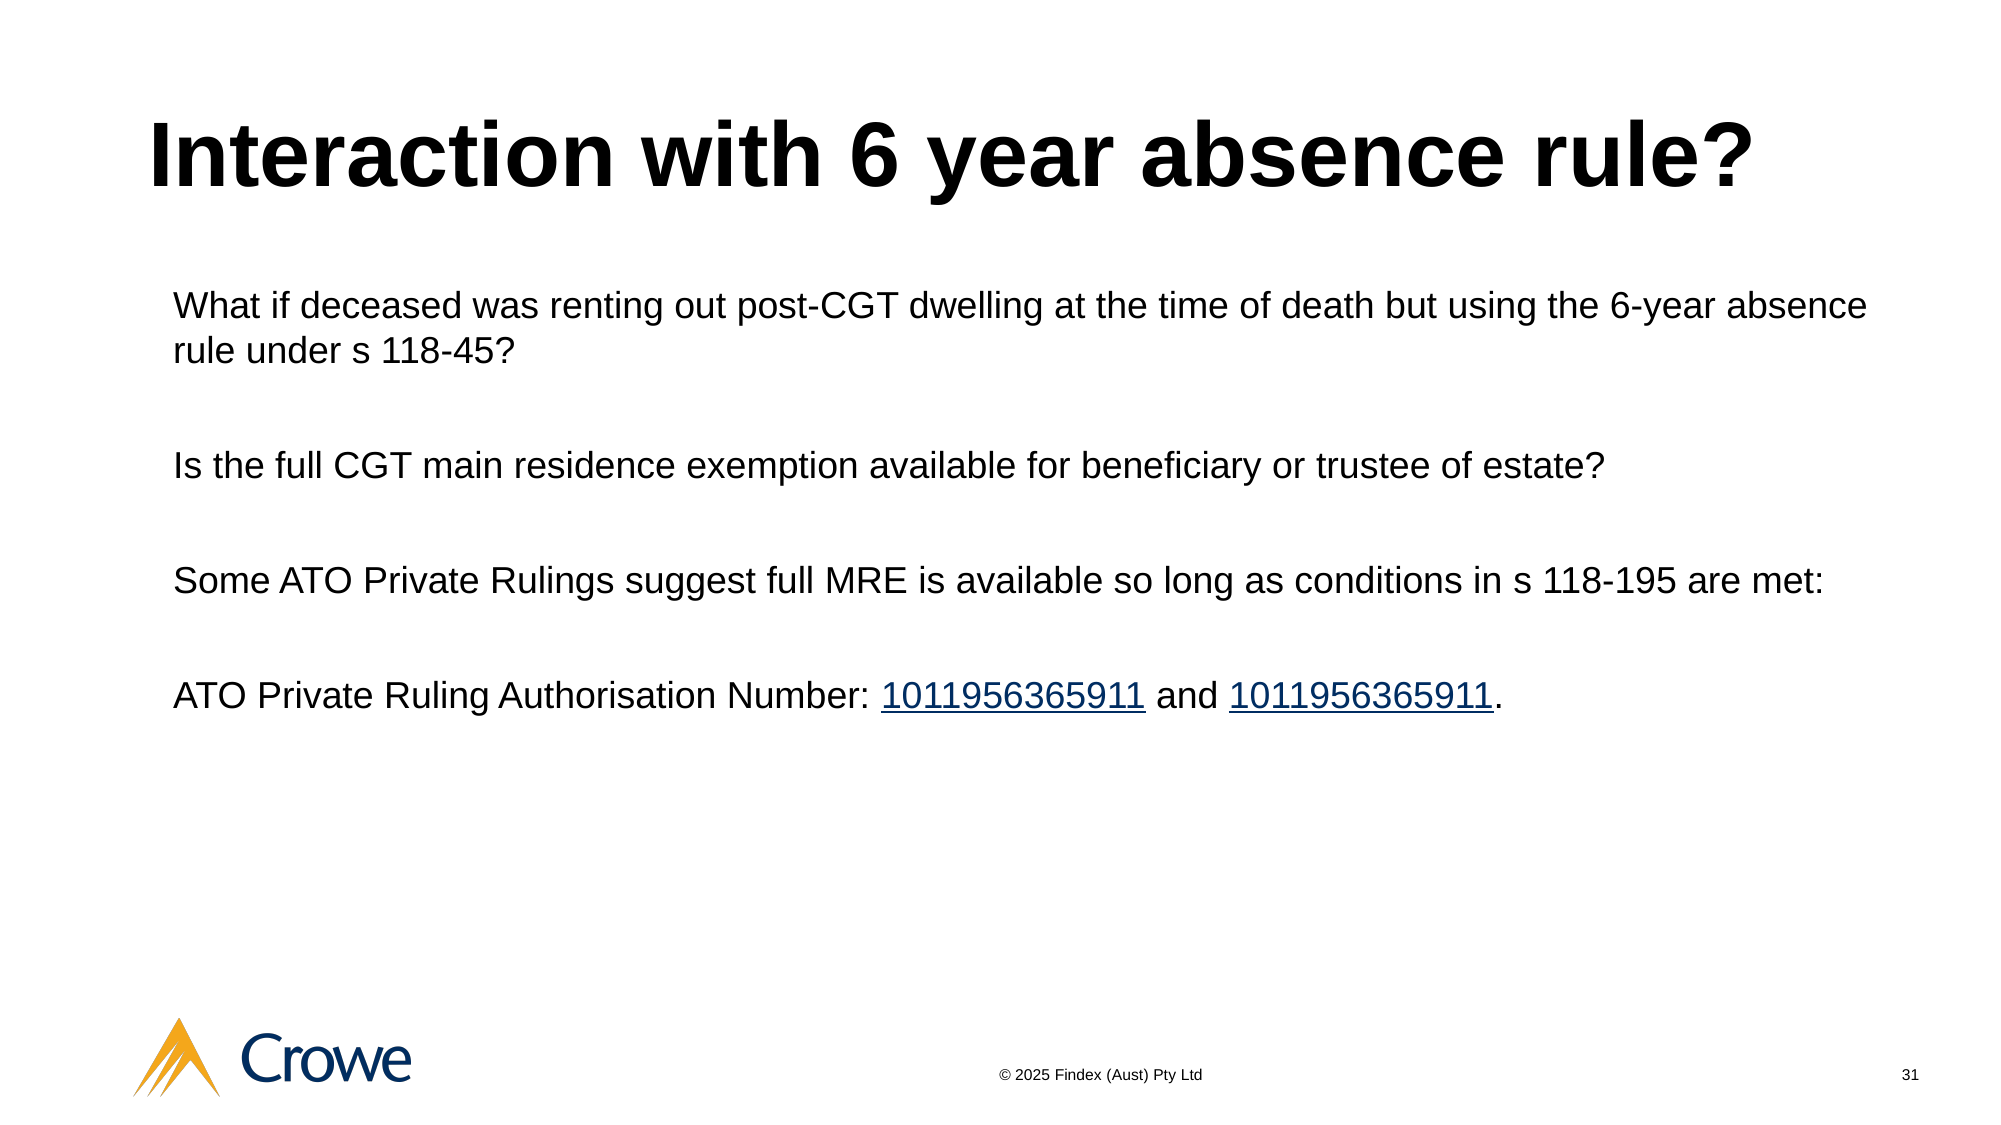

# Interaction with 6 year absence rule?
What if deceased was renting out post-CGT dwelling at the time of death but using the 6-year absence rule under s 118-45?

Is the full CGT main residence exemption available for beneficiary or trustee of estate?

Some ATO Private Rulings suggest full MRE is available so long as conditions in s 118-195 are met:

ATO Private Ruling Authorisation Number: 1011956365911 and 1011956365911.